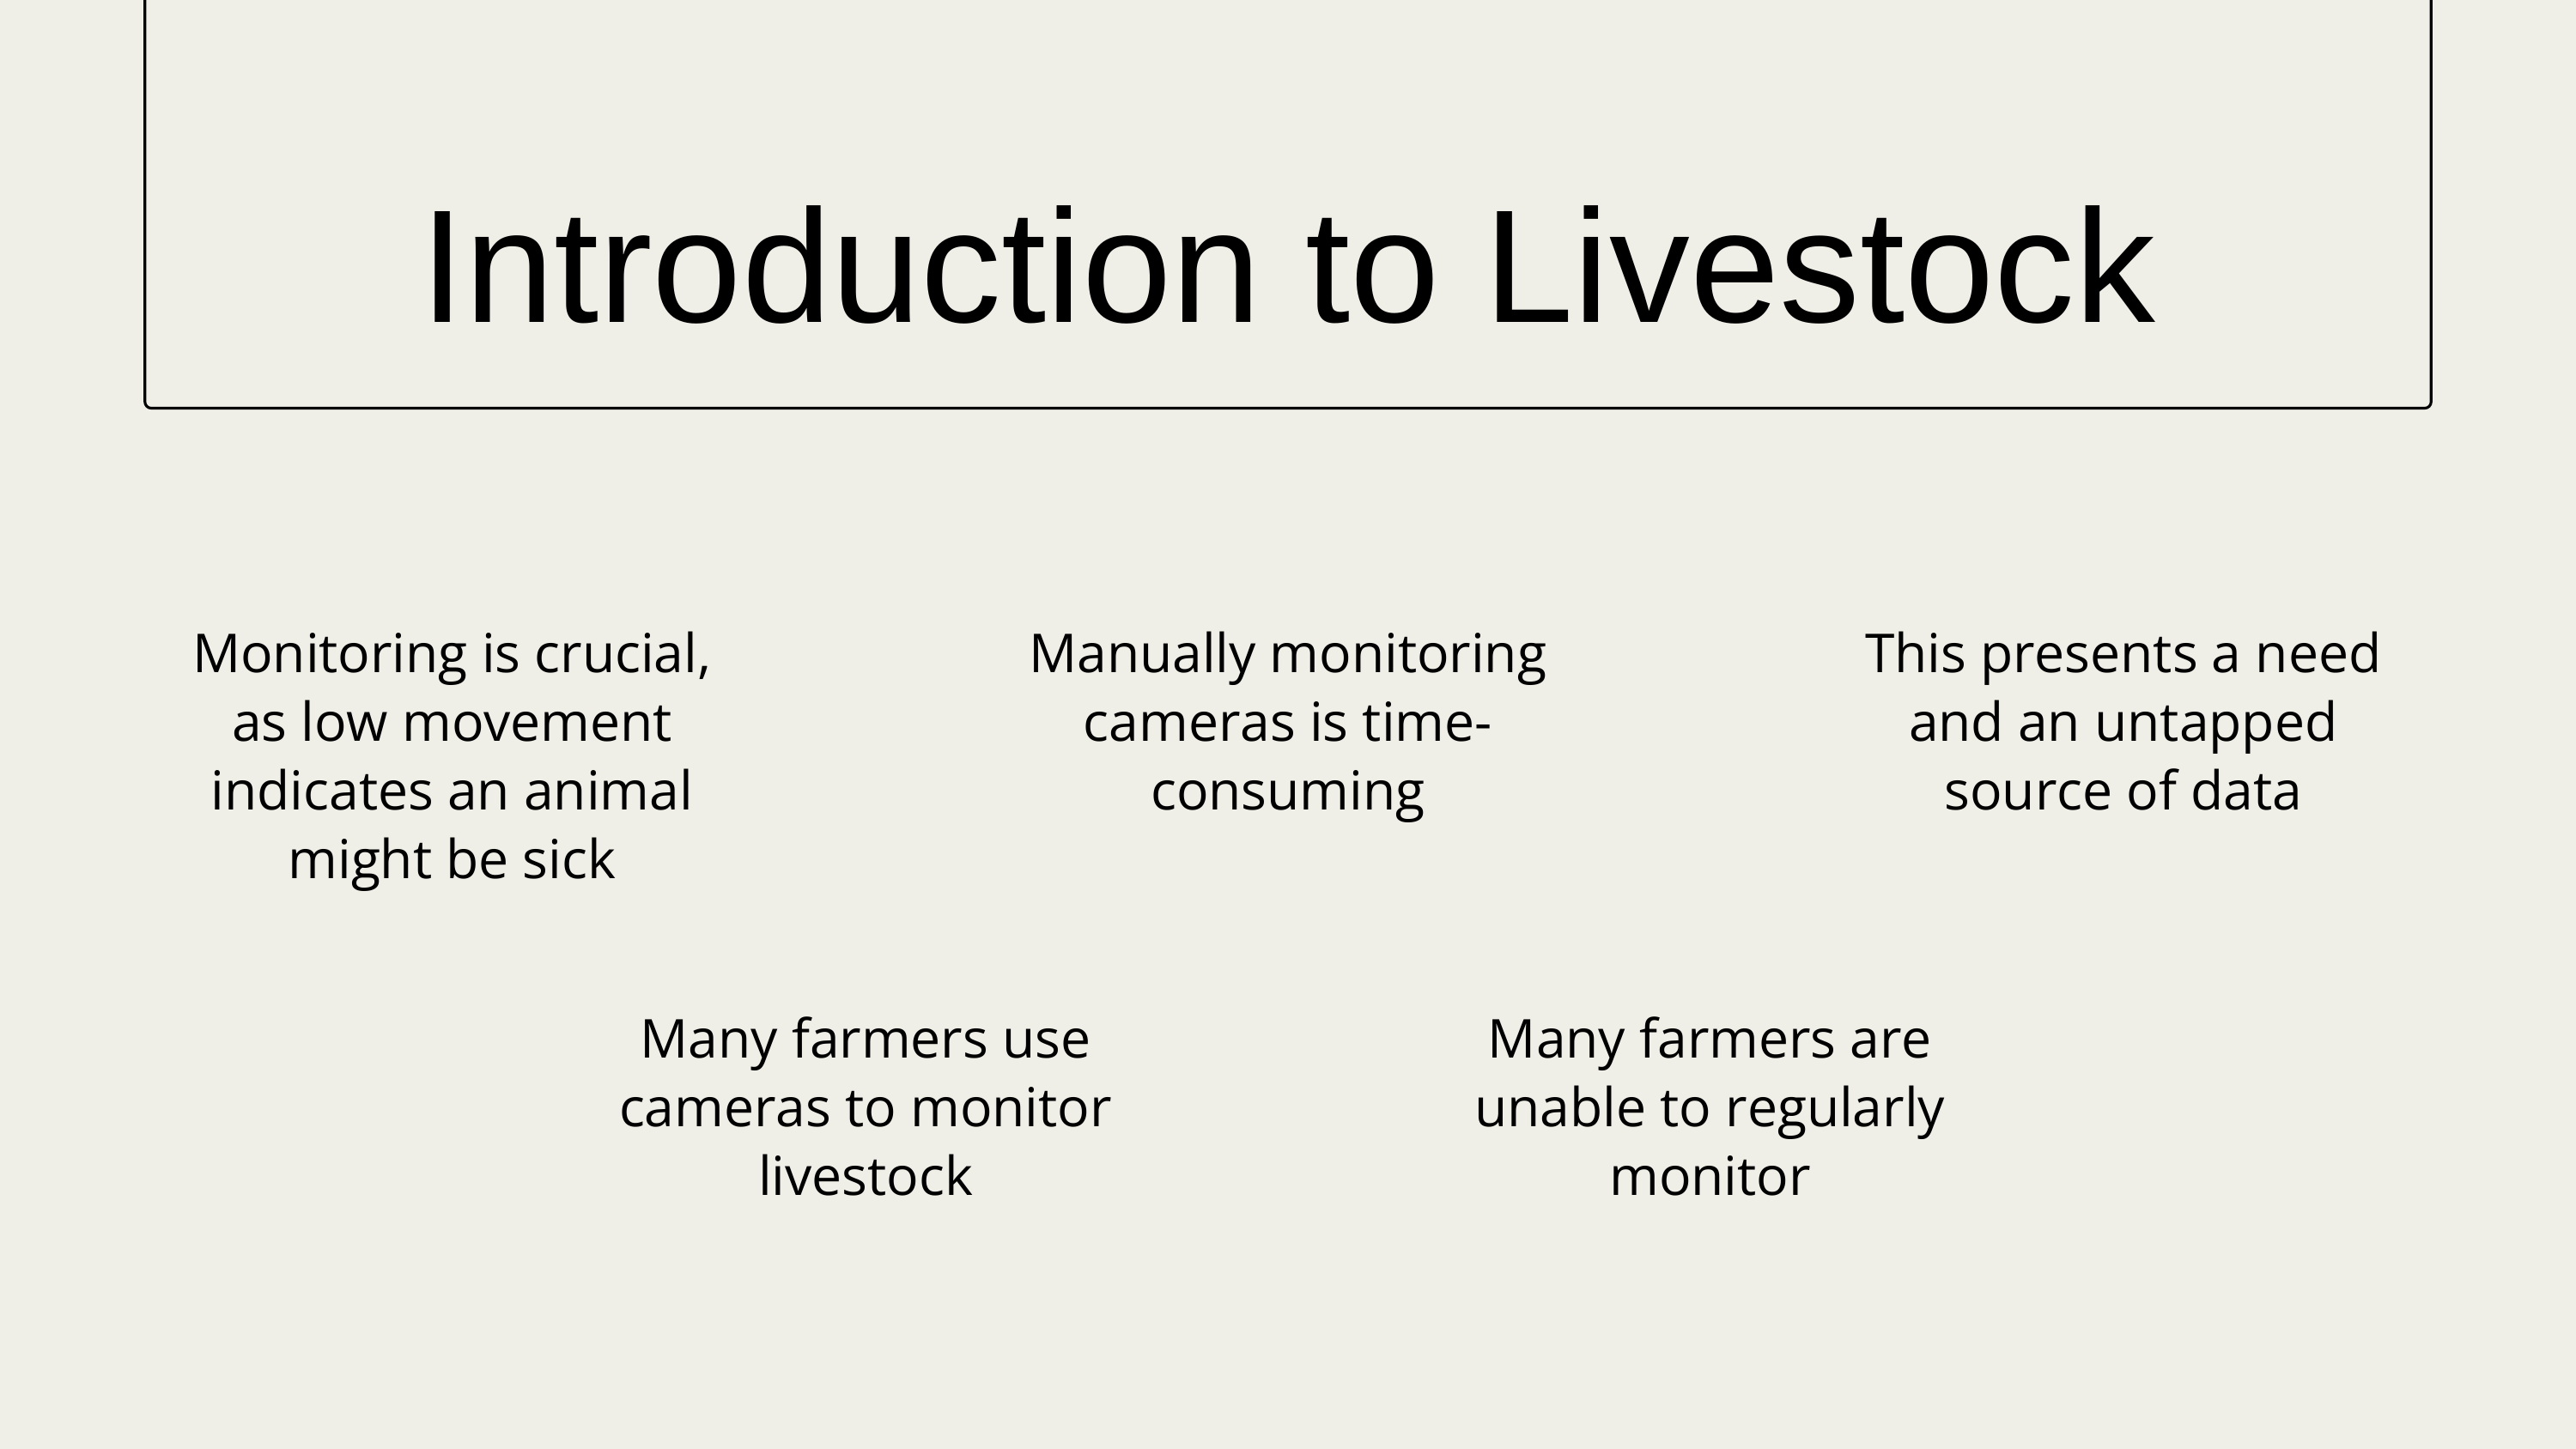

Introduction to Livestock
Monitoring is crucial, as low movement indicates an animal might be sick
Manually monitoring cameras is time-consuming
This presents a need and an untapped source of data
Many farmers use cameras to monitor livestock
Many farmers are unable to regularly monitor